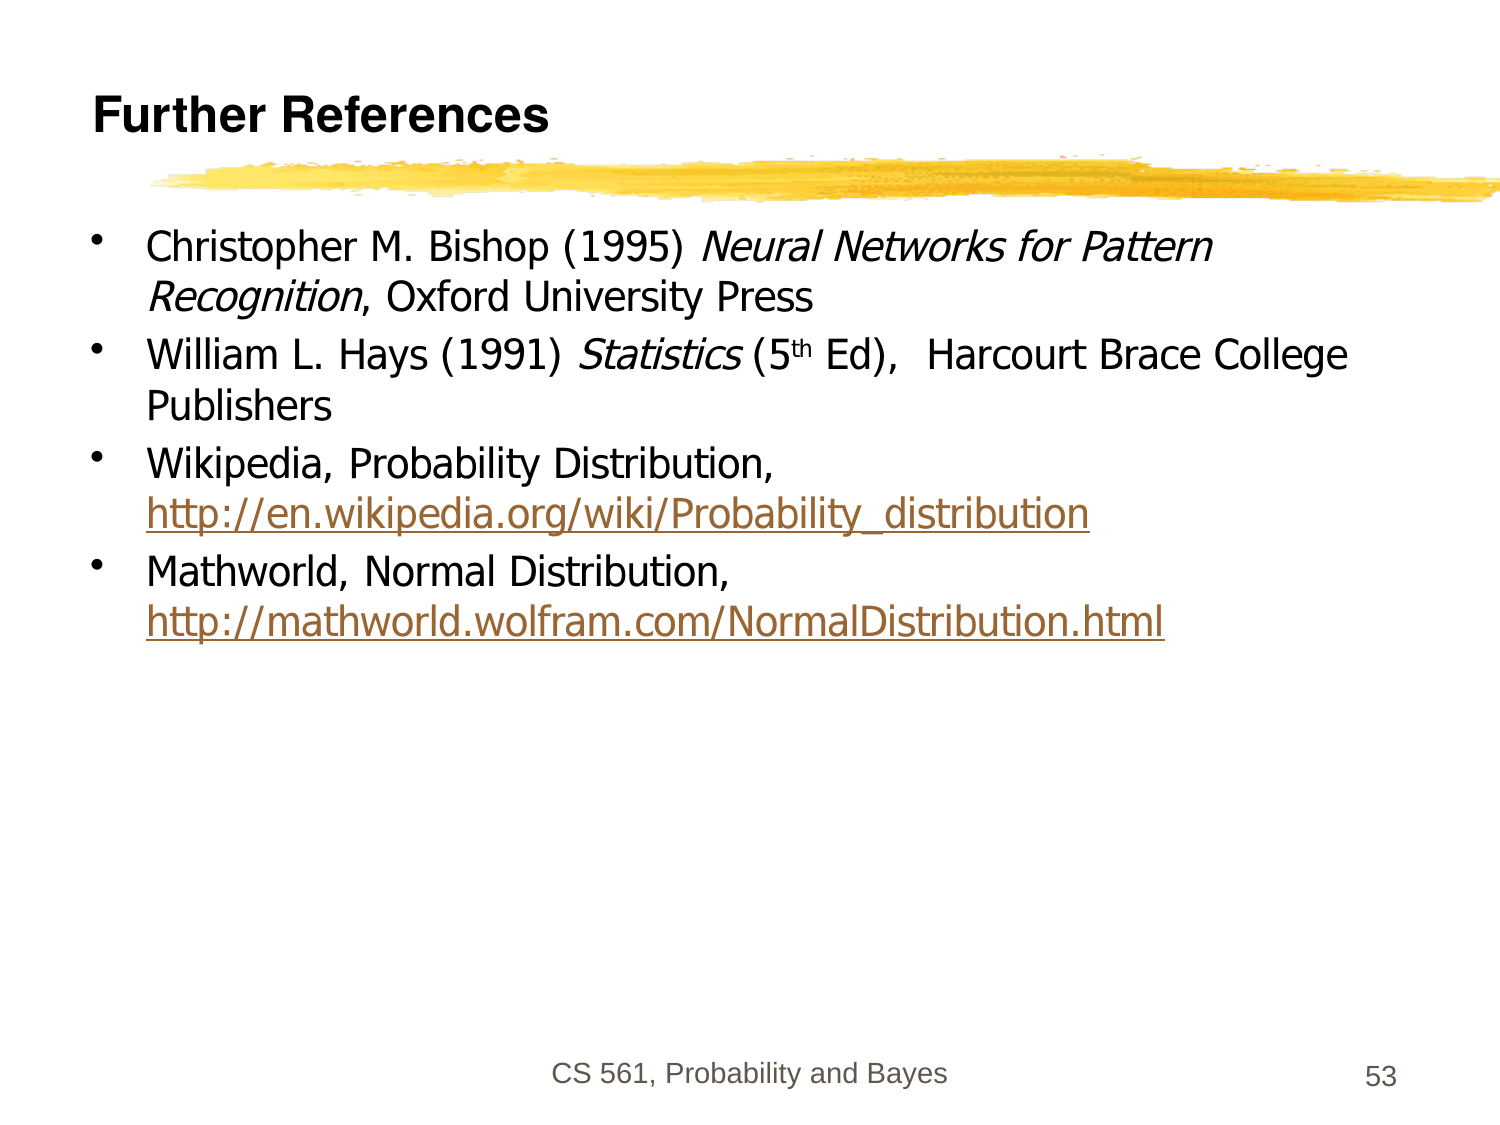

# Further References
Christopher M. Bishop (1995) Neural Networks for Pattern Recognition, Oxford University Press
William L. Hays (1991) Statistics (5th Ed),  Harcourt Brace College Publishers
Wikipedia, Probability Distribution, http://en.wikipedia.org/wiki/Probability_distribution
Mathworld, Normal Distribution, http://mathworld.wolfram.com/NormalDistribution.html

CS 561, Probability and Bayes
53